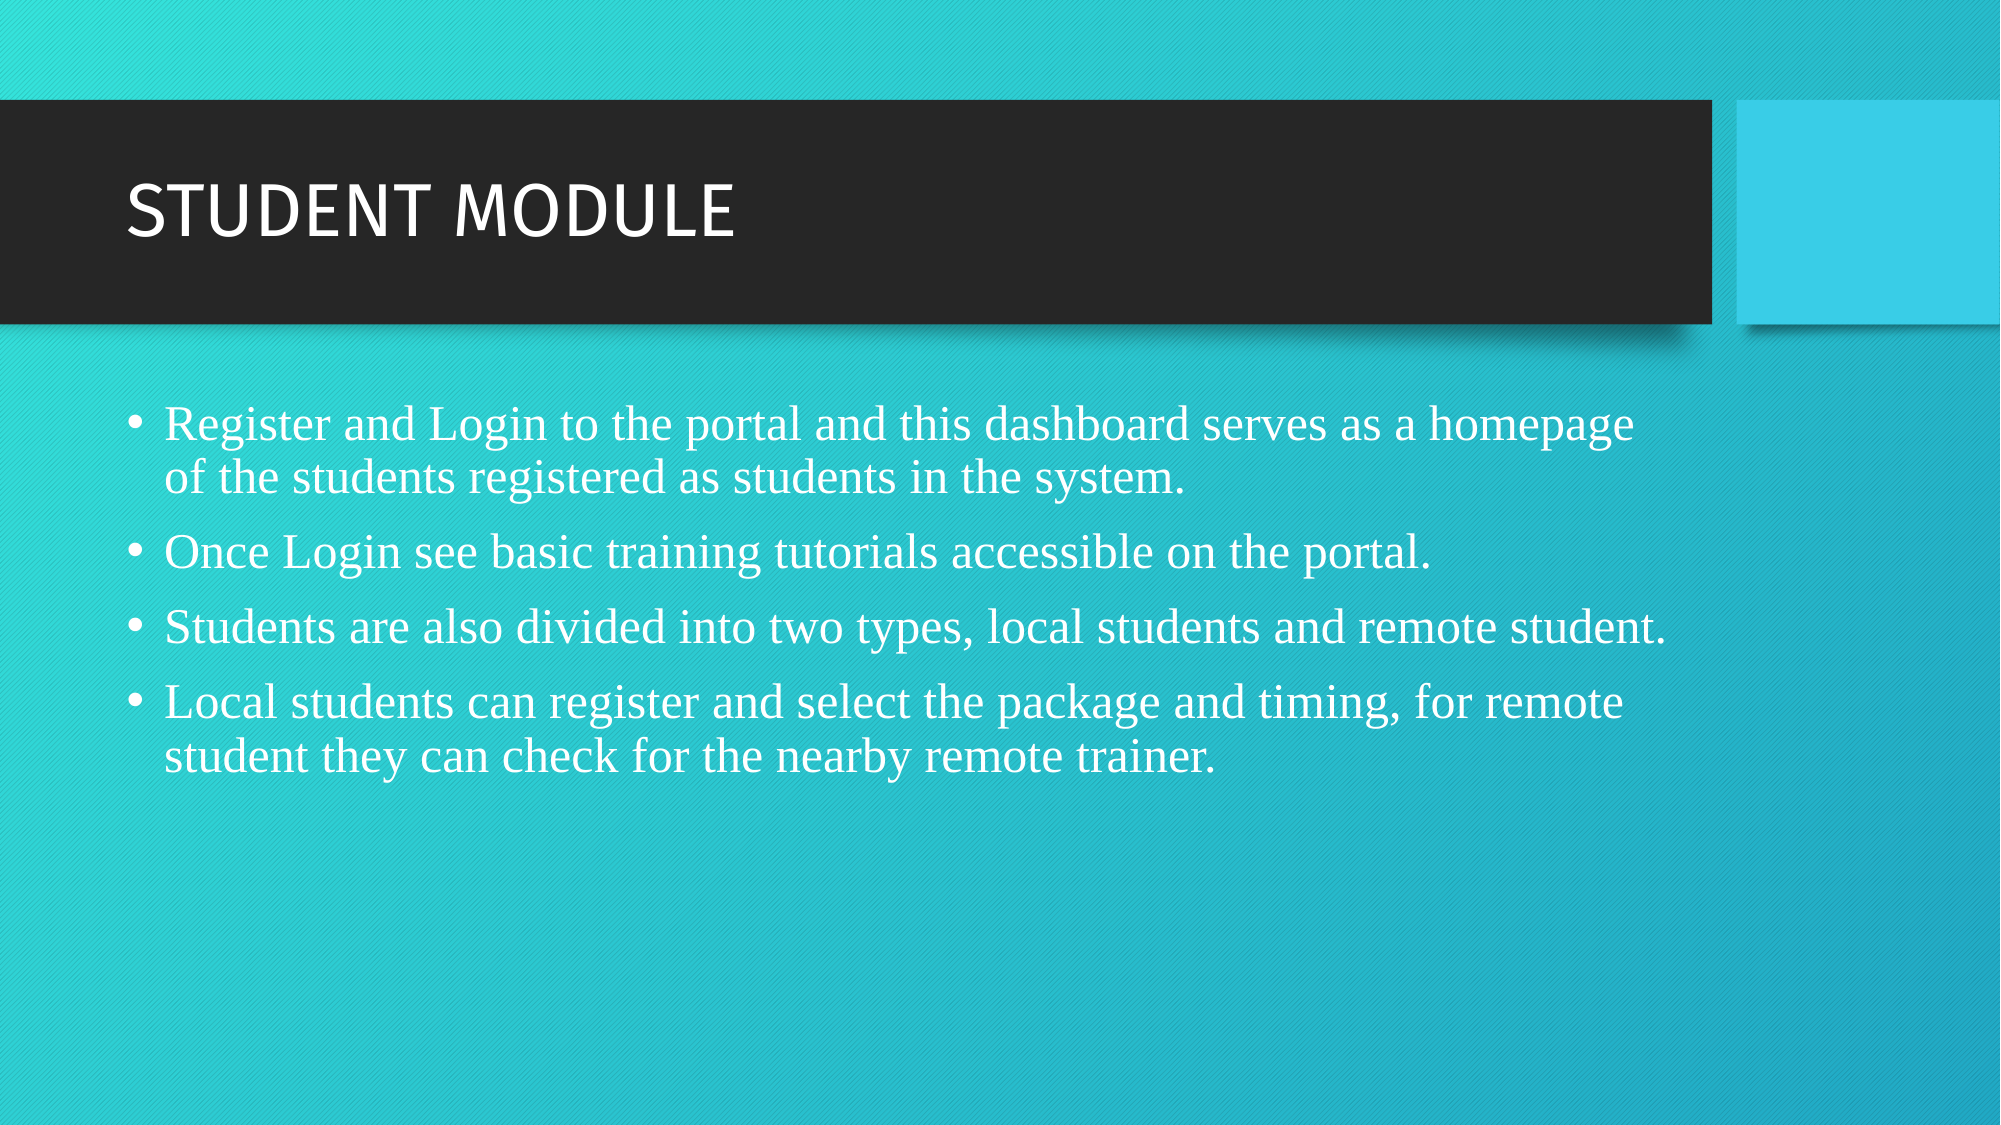

# STUDENT MODULE
Register and Login to the portal and this dashboard serves as a homepage of the students registered as students in the system.
Once Login see basic training tutorials accessible on the portal.
Students are also divided into two types, local students and remote student.
Local students can register and select the package and timing, for remote student they can check for the nearby remote trainer.